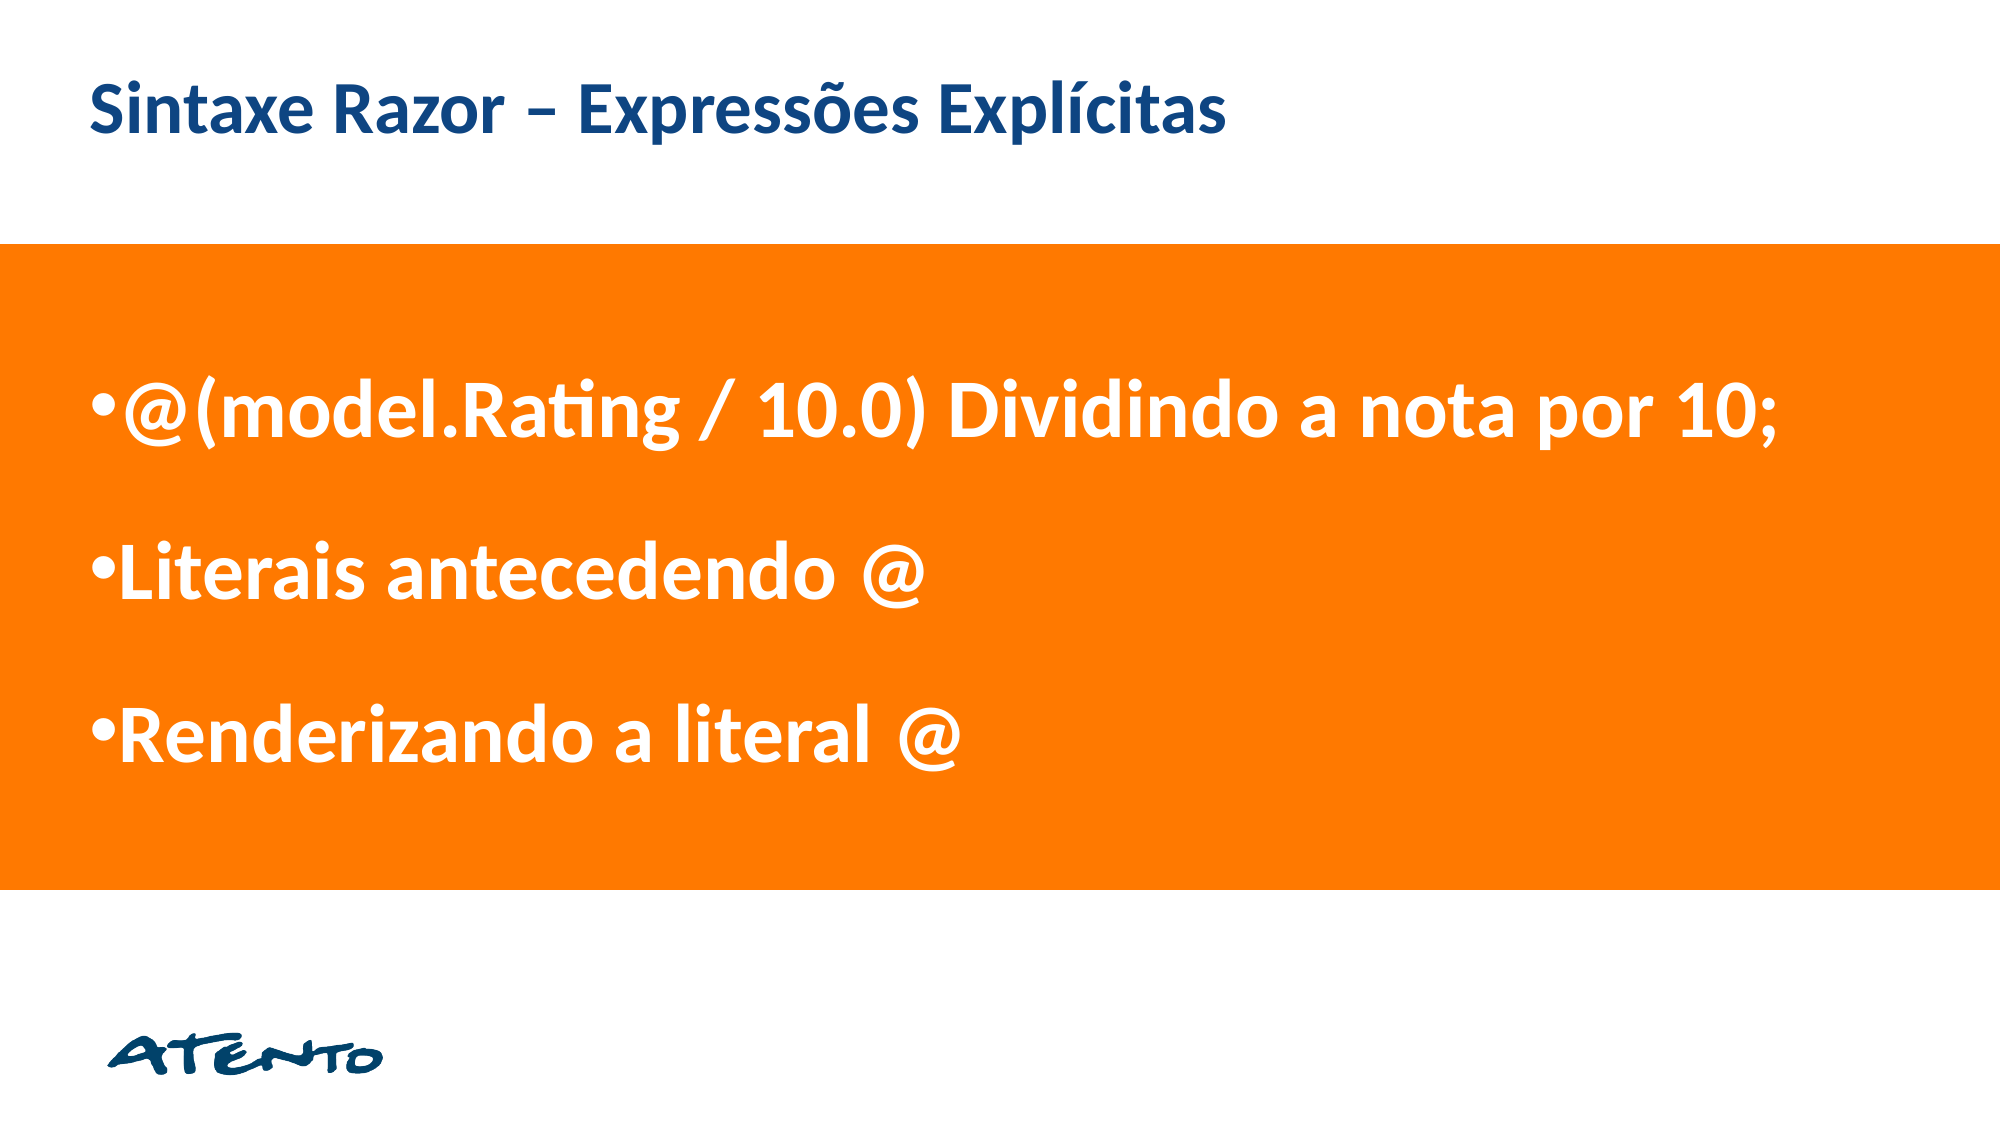

Sintaxe Razor – Expressões Explícitas
@(model.Rating / 10.0) Dividindo a nota por 10;
Literais antecedendo @
Renderizando a literal @